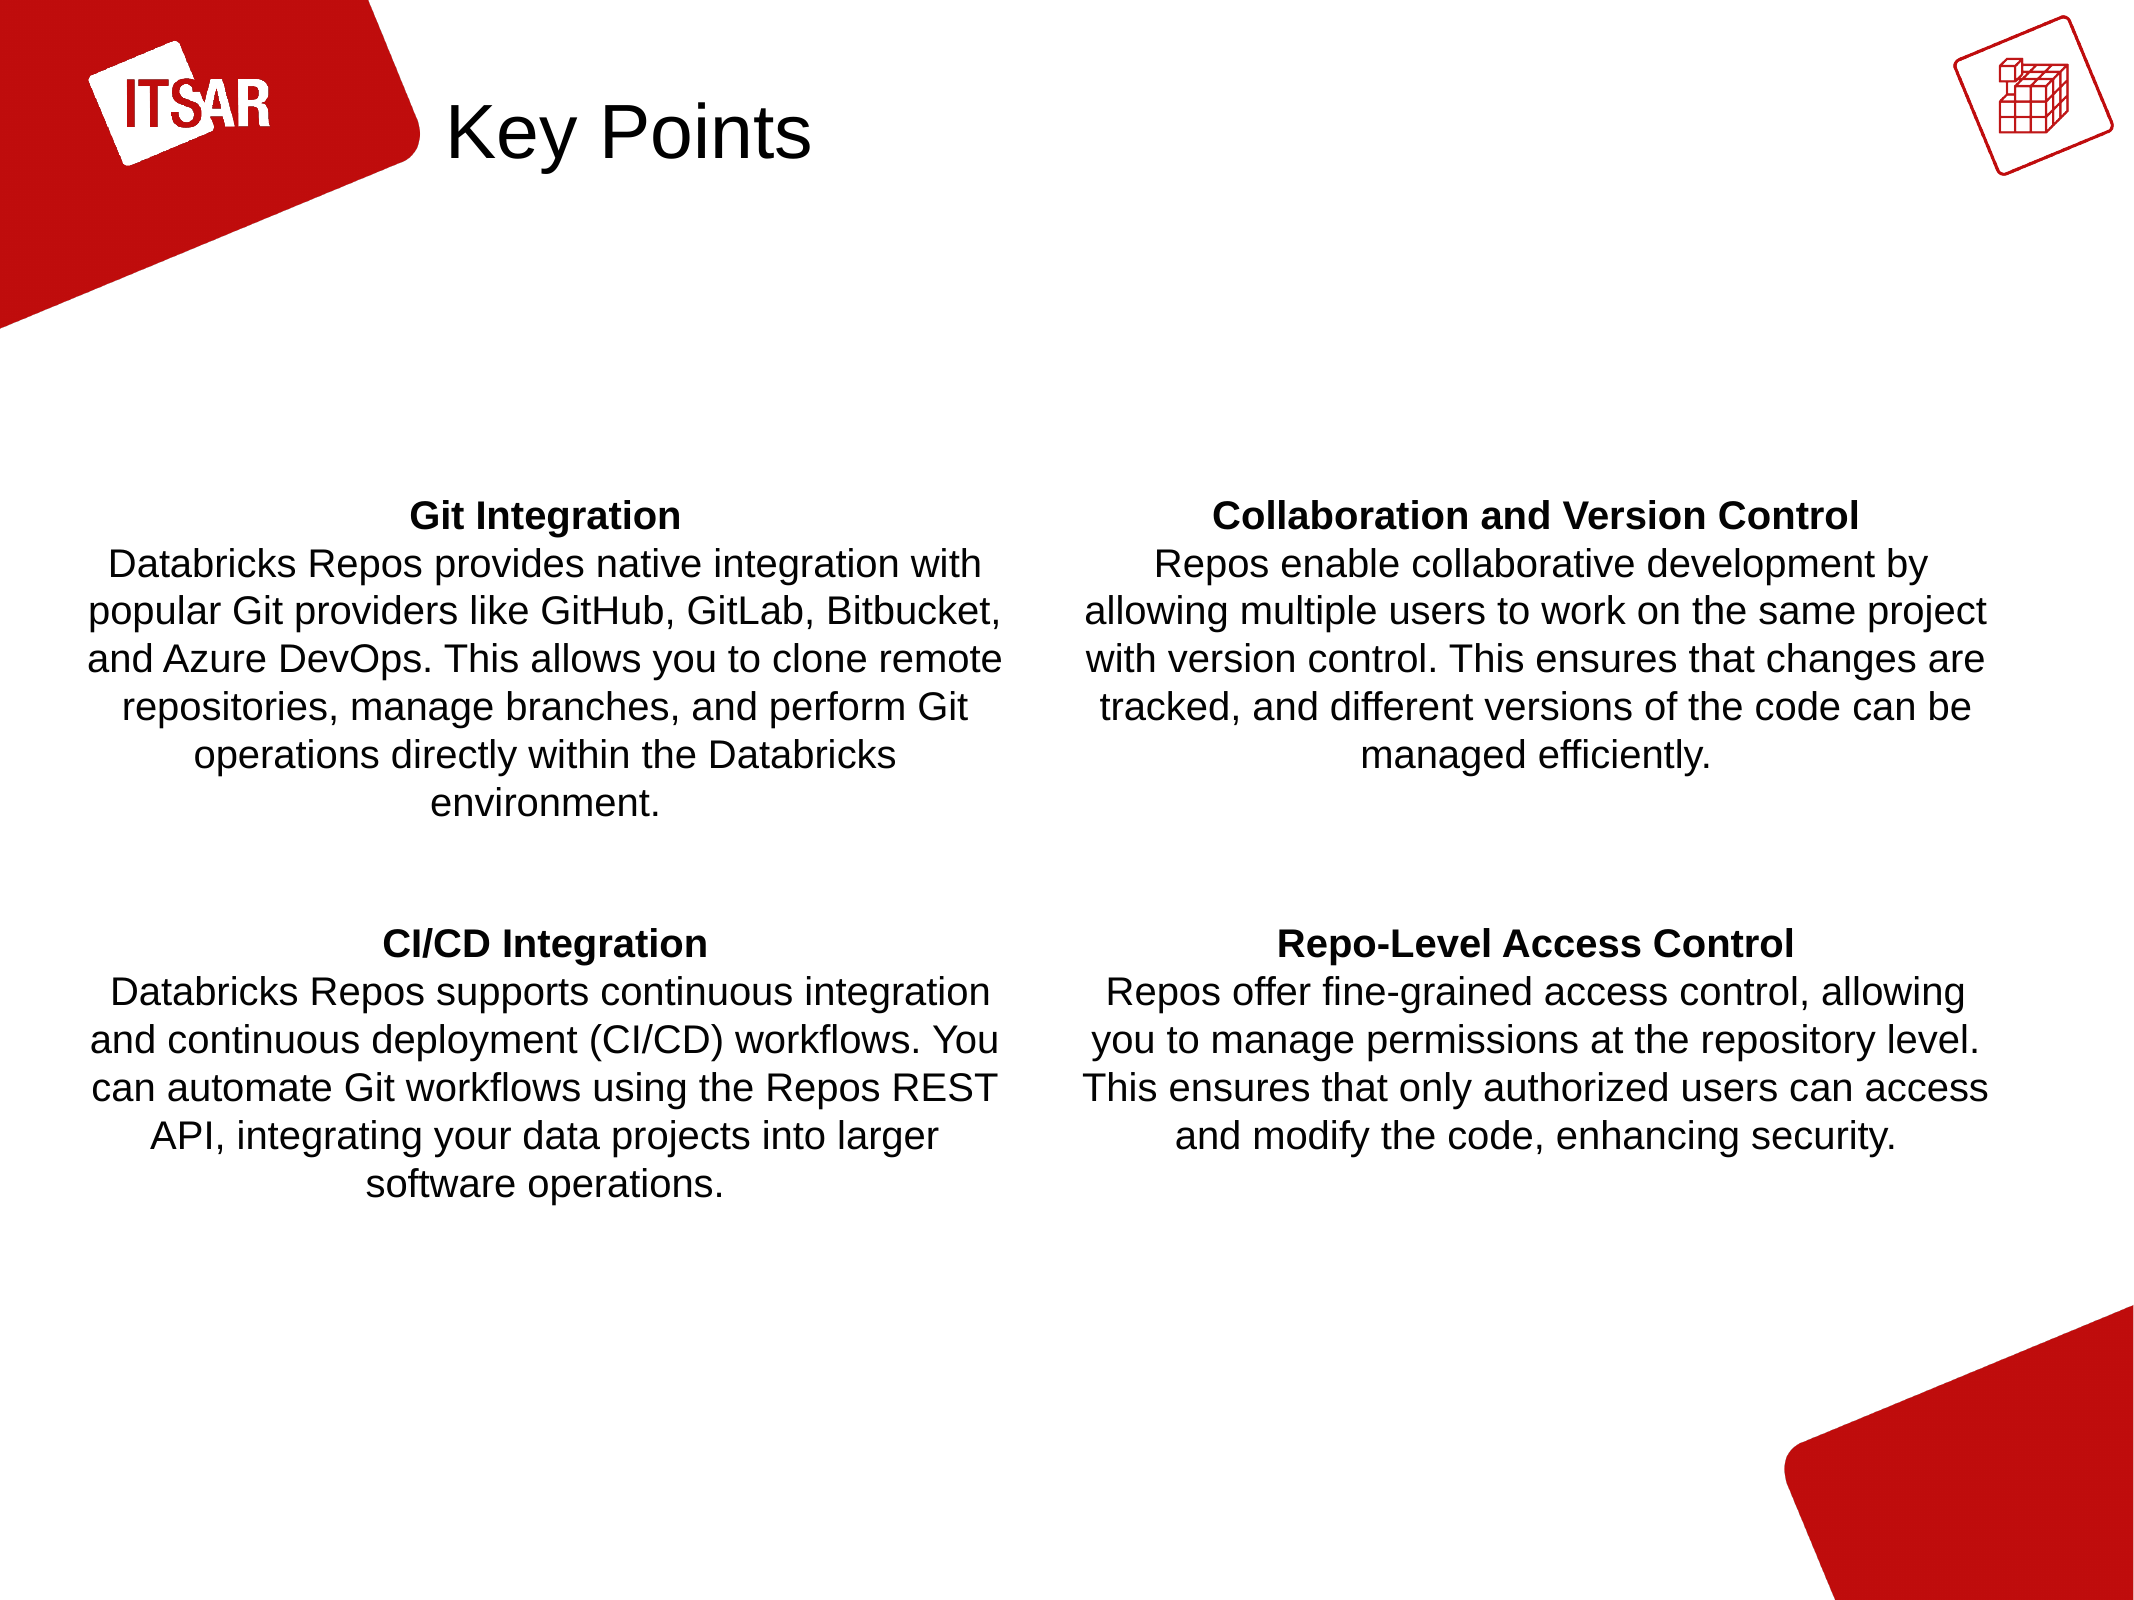

Key Points
Collaboration and Version Control
 Repos enable collaborative development by allowing multiple users to work on the same project with version control. This ensures that changes are tracked, and different versions of the code can be managed efficiently.
Git Integration
Databricks Repos provides native integration with popular Git providers like GitHub, GitLab, Bitbucket, and Azure DevOps. This allows you to clone remote repositories, manage branches, and perform Git operations directly within the Databricks environment.
CI/CD Integration
 Databricks Repos supports continuous integration and continuous deployment (CI/CD) workflows. You can automate Git workflows using the Repos REST API, integrating your data projects into larger software operations.
Repo-Level Access Control
Repos offer fine-grained access control, allowing you to manage permissions at the repository level. This ensures that only authorized users can access and modify the code, enhancing security.